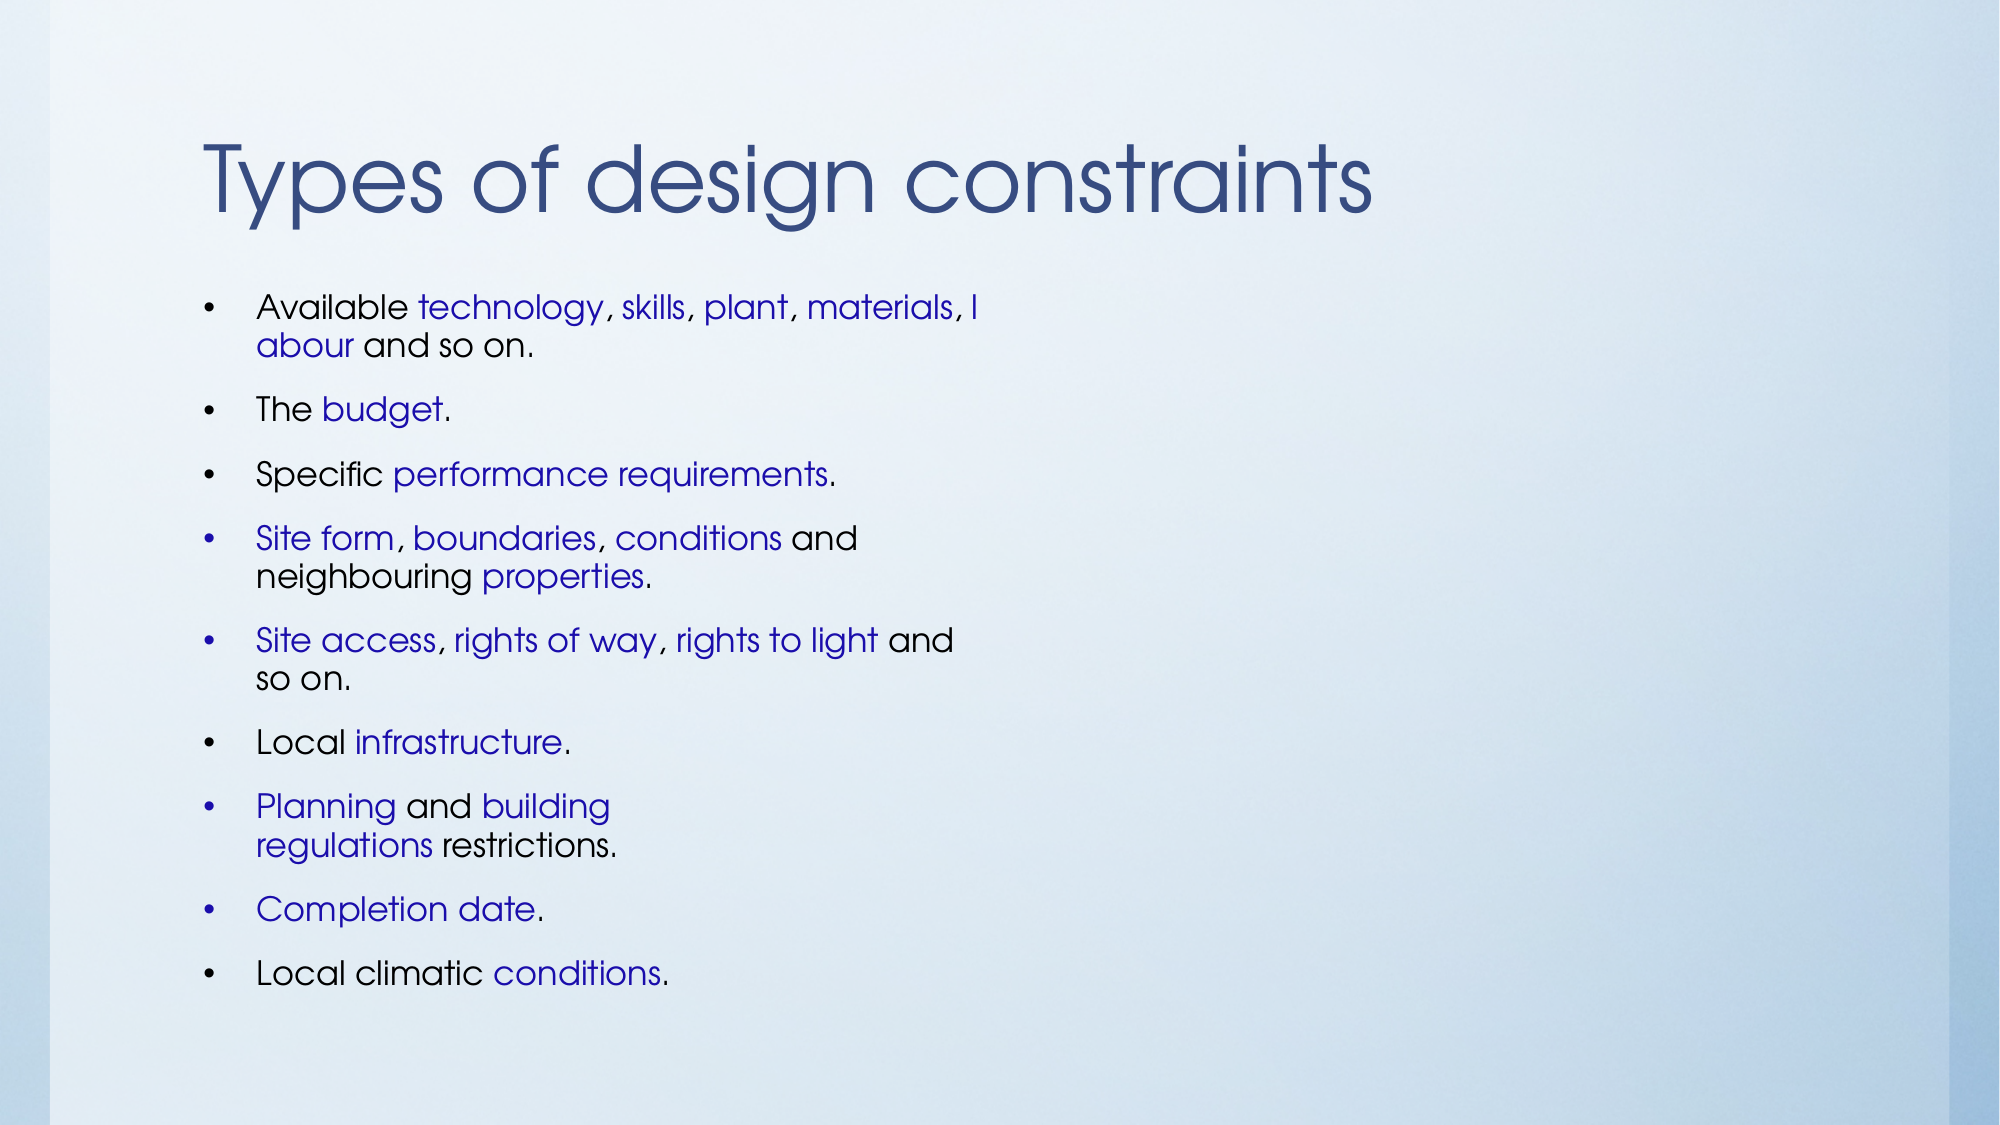

# Types of design constraints
Available technology, skills, plant, materials, labour and so on.
The budget.
Specific performance requirements.
Site form, boundaries, conditions and neighbouring properties.
Site access, rights of way, rights to light and so on.
Local infrastructure.
Planning and building regulations restrictions.
Completion date.
Local climatic conditions.